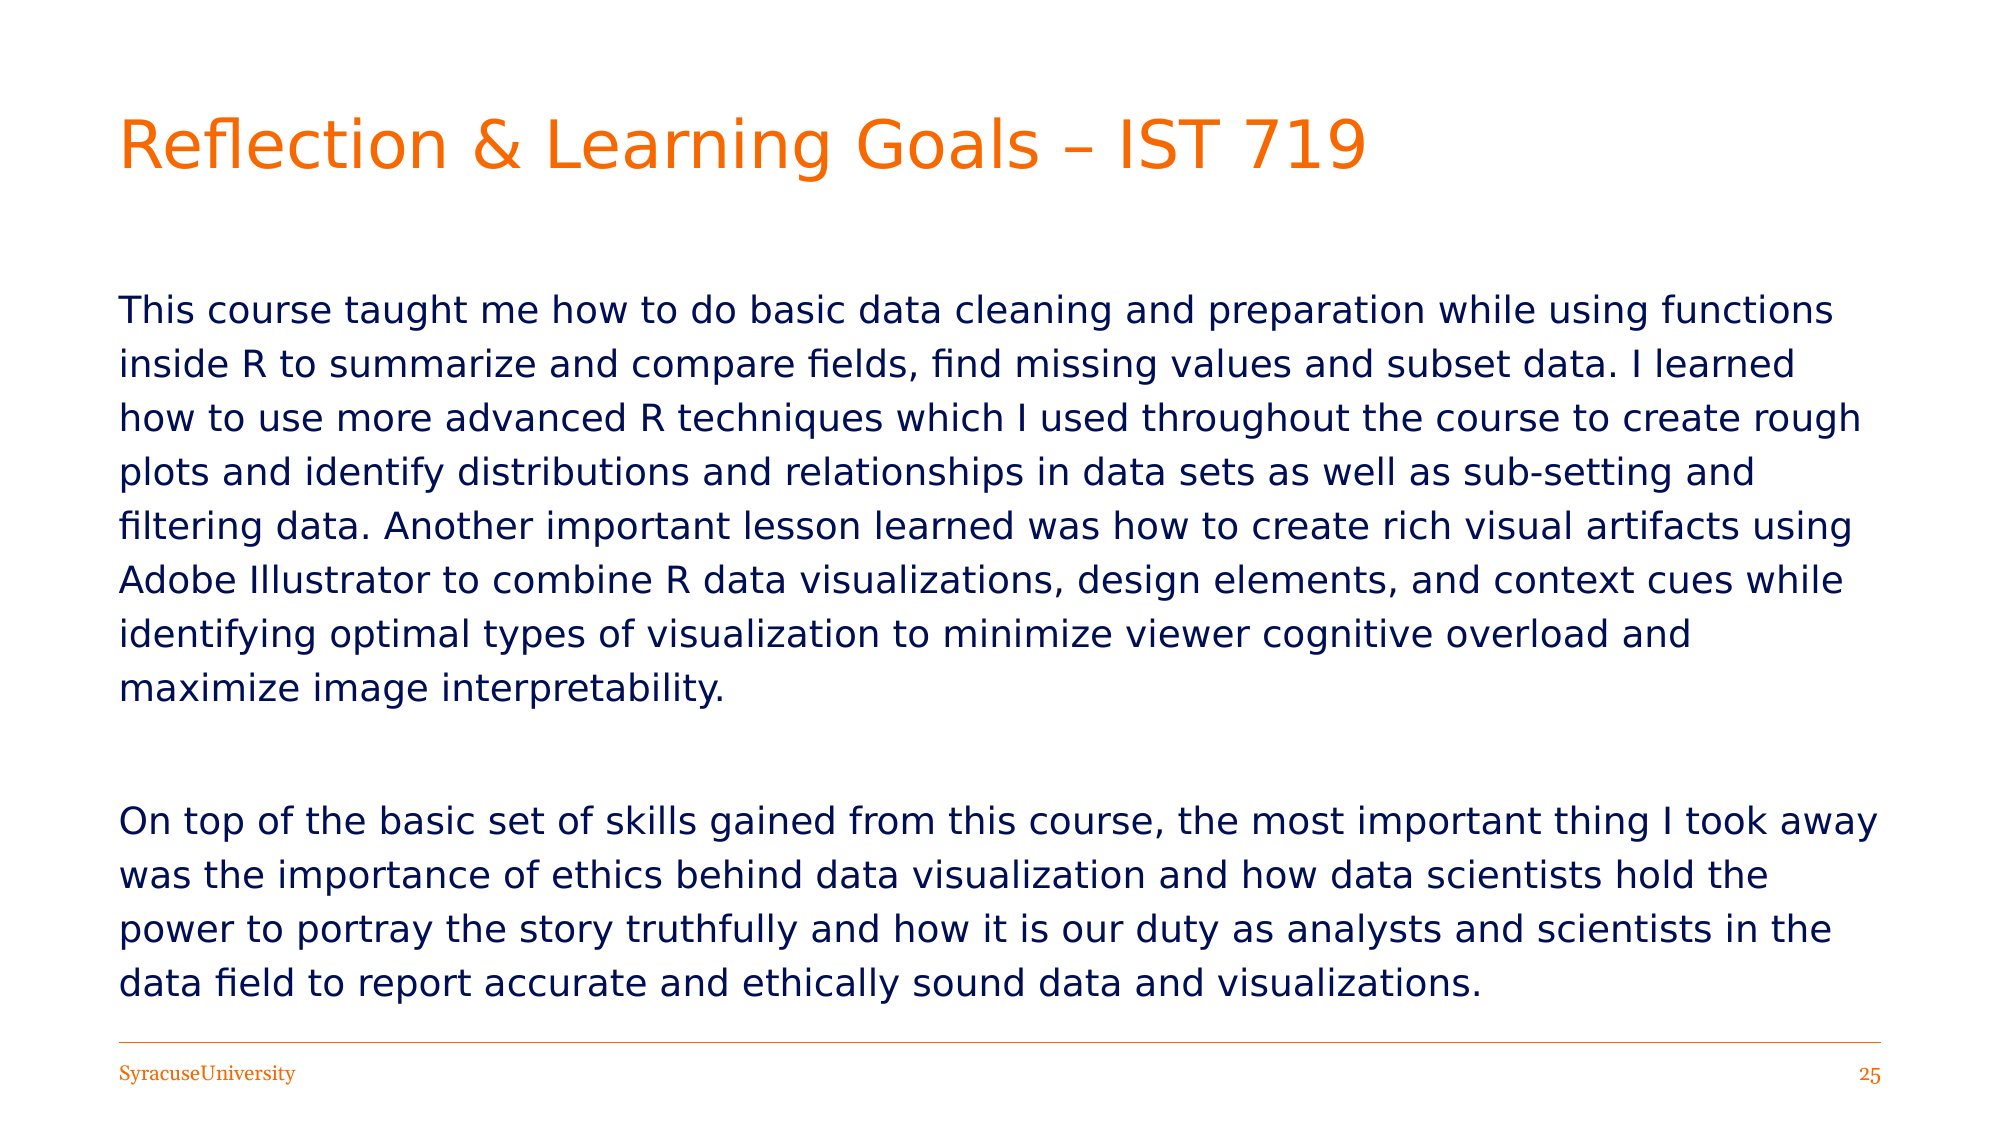

# Reflection & Learning Goals – IST 719
This course taught me how to do basic data cleaning and preparation while using functions inside R to summarize and compare fields, find missing values and subset data. I learned how to use more advanced R techniques which I used throughout the course to create rough plots and identify distributions and relationships in data sets as well as sub-setting and filtering data. Another important lesson learned was how to create rich visual artifacts using Adobe Illustrator to combine R data visualizations, design elements, and context cues while identifying optimal types of visualization to minimize viewer cognitive overload and maximize image interpretability.

On top of the basic set of skills gained from this course, the most important thing I took away was the importance of ethics behind data visualization and how data scientists hold the power to portray the story truthfully and how it is our duty as analysts and scientists in the data field to report accurate and ethically sound data and visualizations.